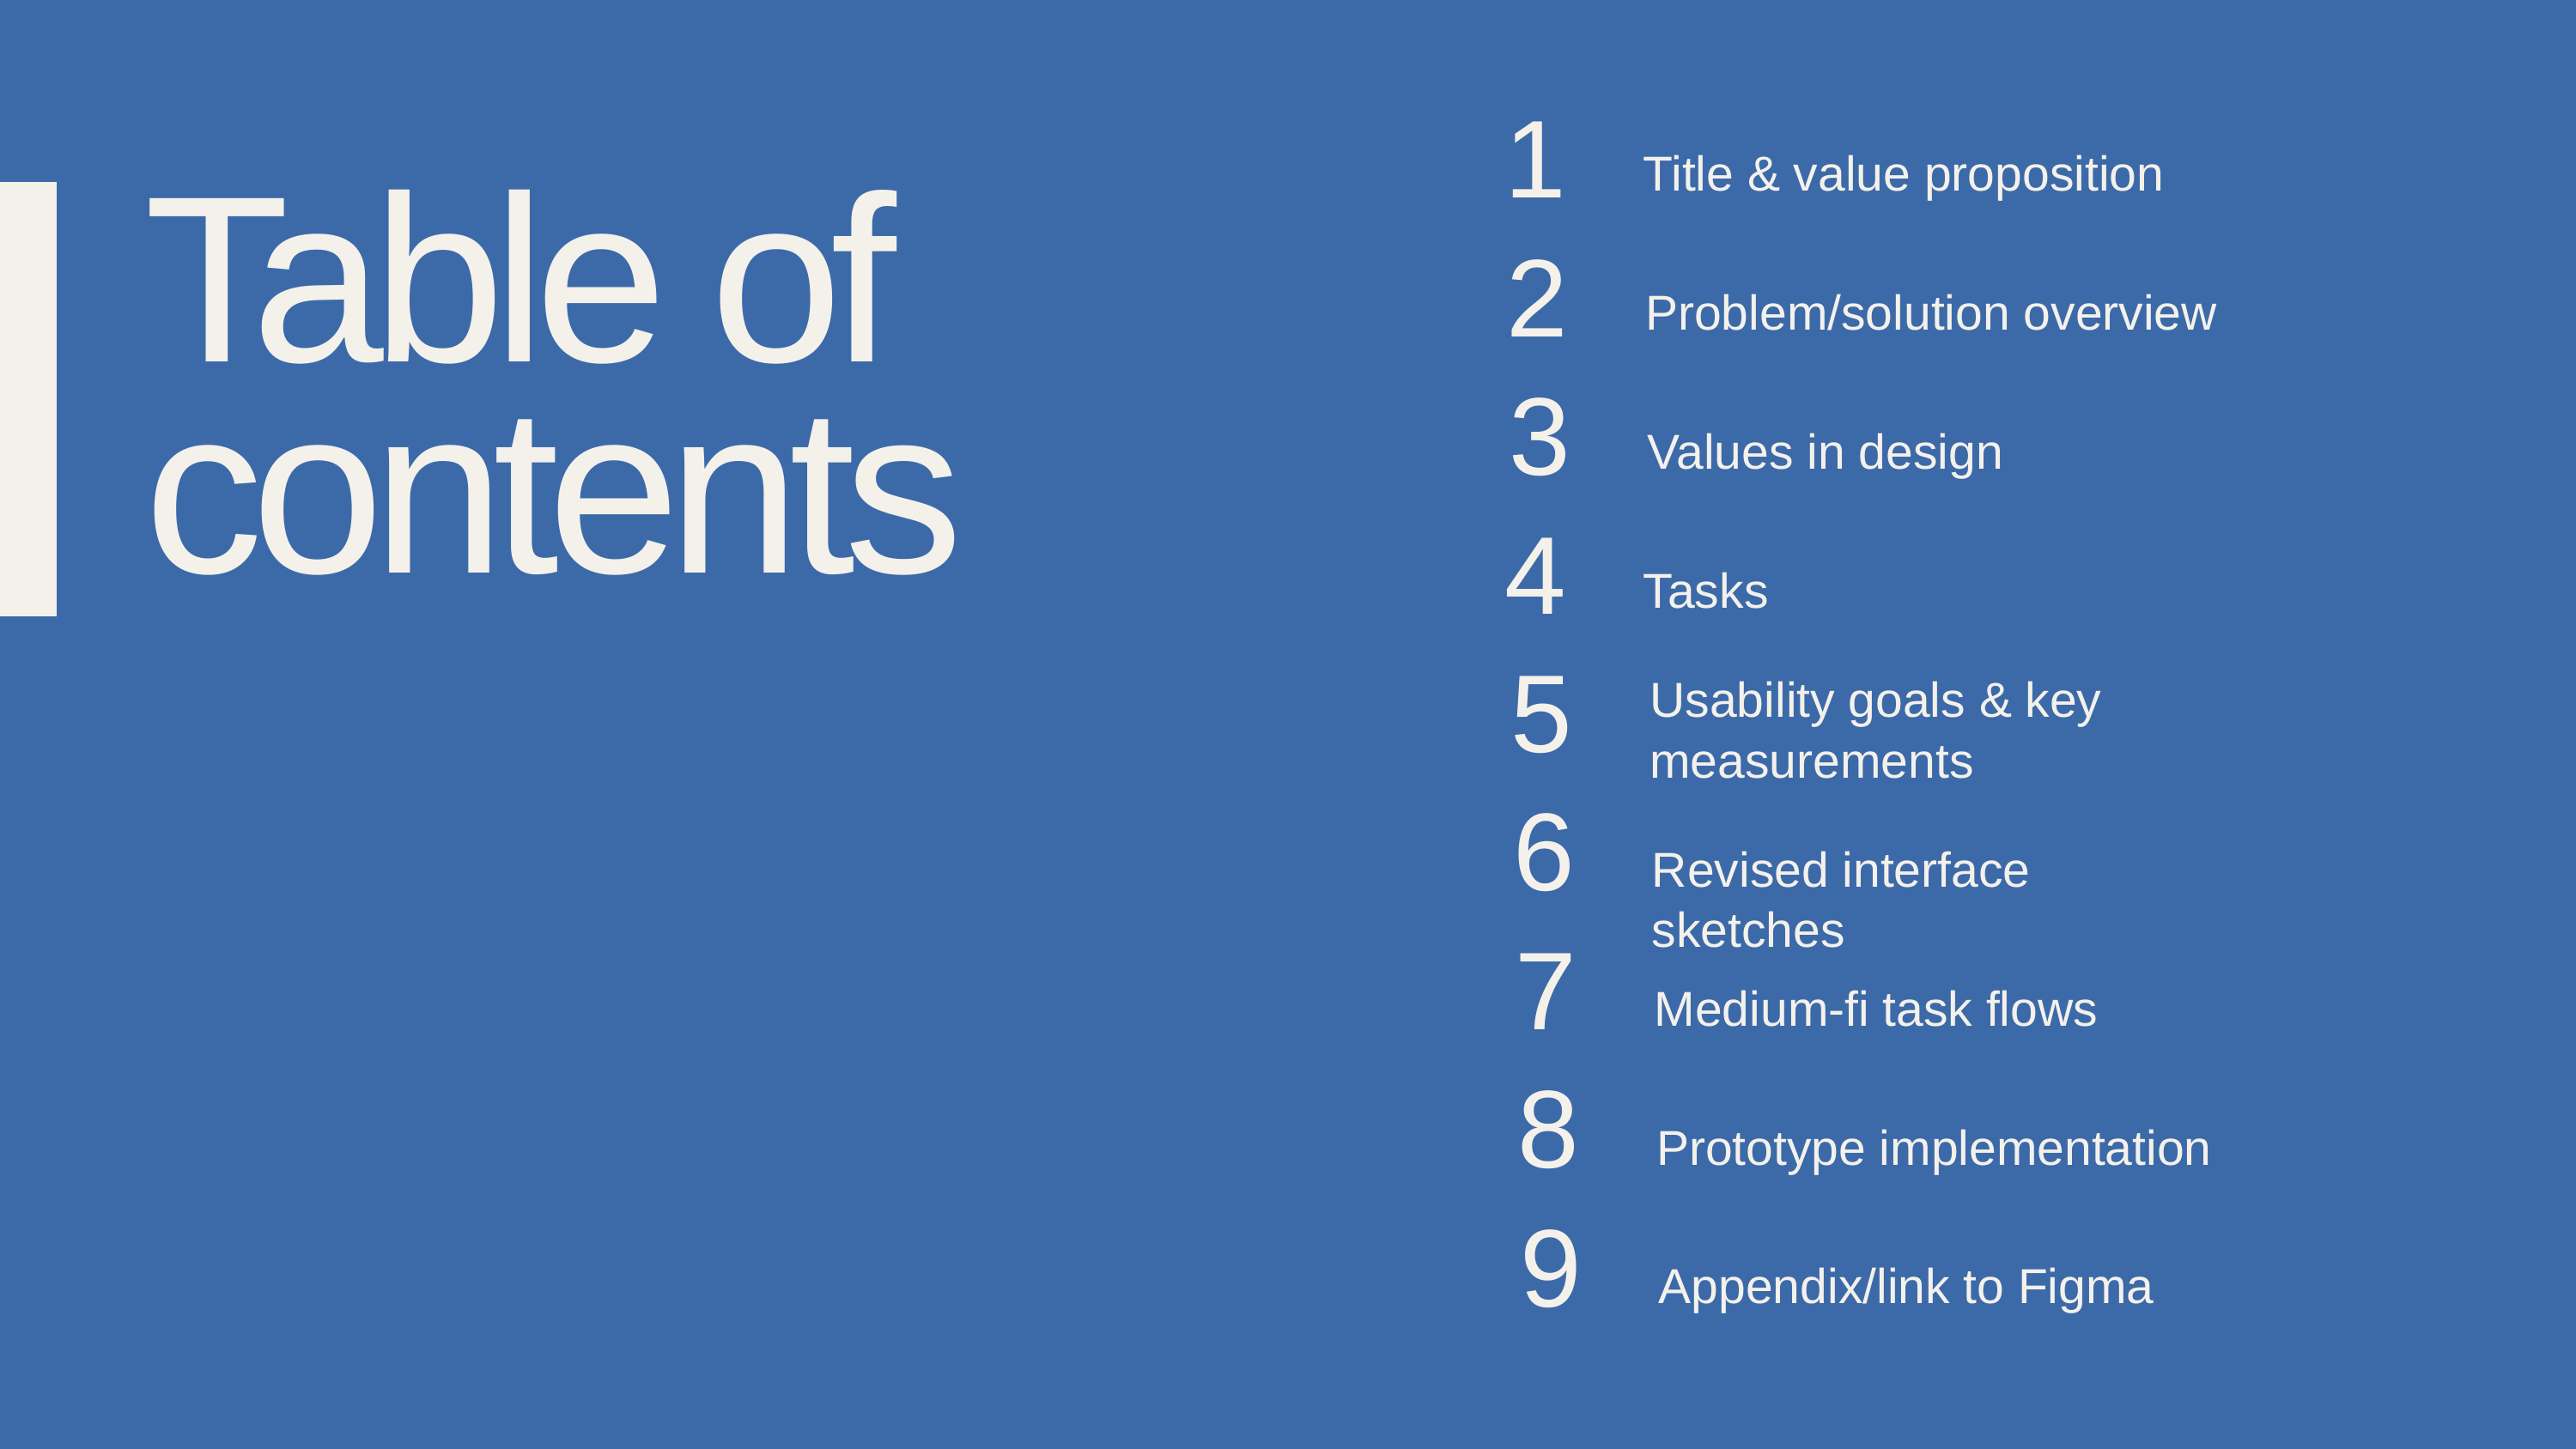

1
Title & value proposition

Table of contents
2
Problem/solution overview
3
Values in design
4
Tasks
Usability goals & key measurements
5
6
Revised interface sketches
7
Medium-fi task flows
8
Prototype implementation
9
Appendix/link to Figma